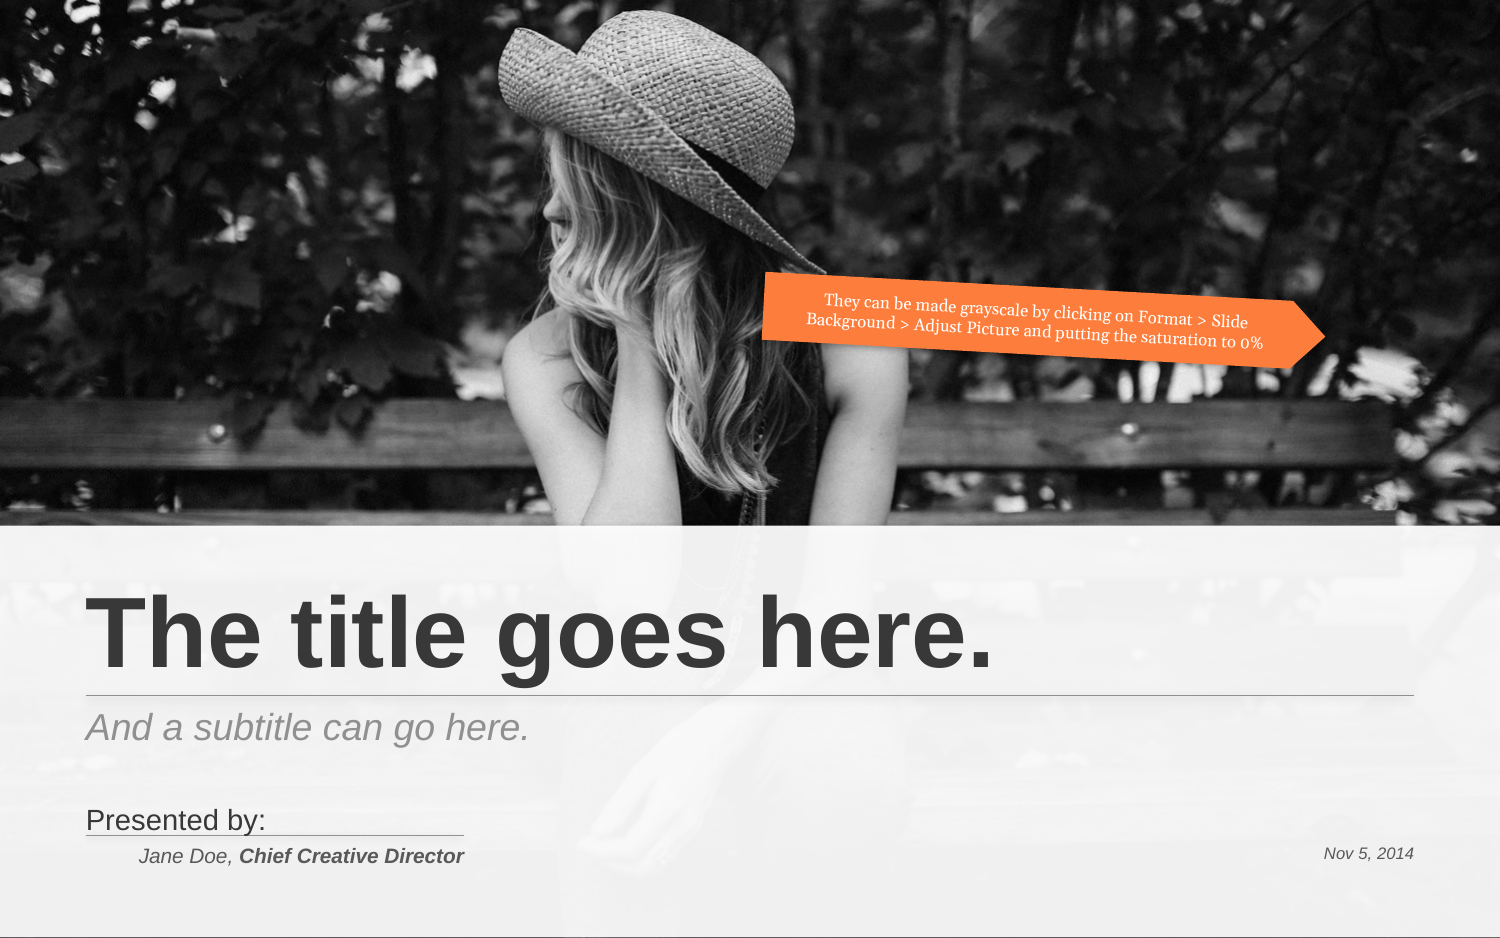

They can be made grayscale by clicking on Format > Slide Background > Adjust Picture and putting the saturation to 0%
# The title goes here.
And a subtitle can go here.
Presented by:
Jane Doe, Chief Creative Director
Nov 5, 2014